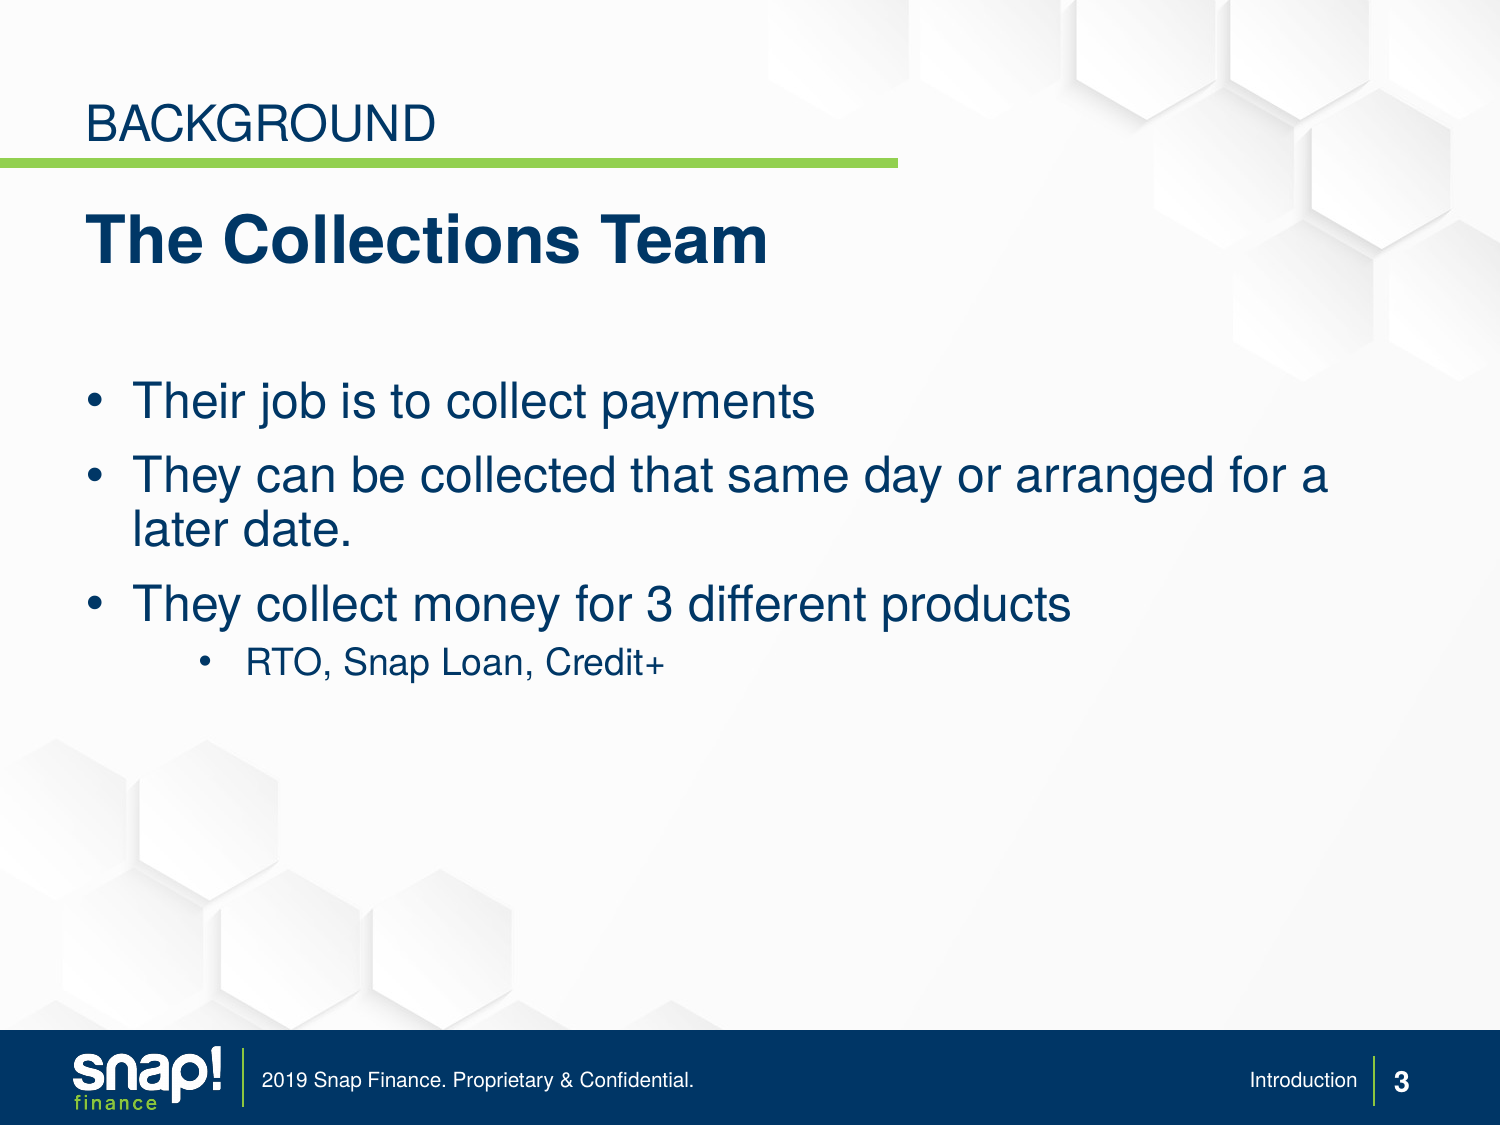

BackgrounD
The Collections Team

Their job is to collect payments
They can be collected that same day or arranged for a later date.
They collect money for 3 different products
RTO, Snap Loan, Credit+
Introduction